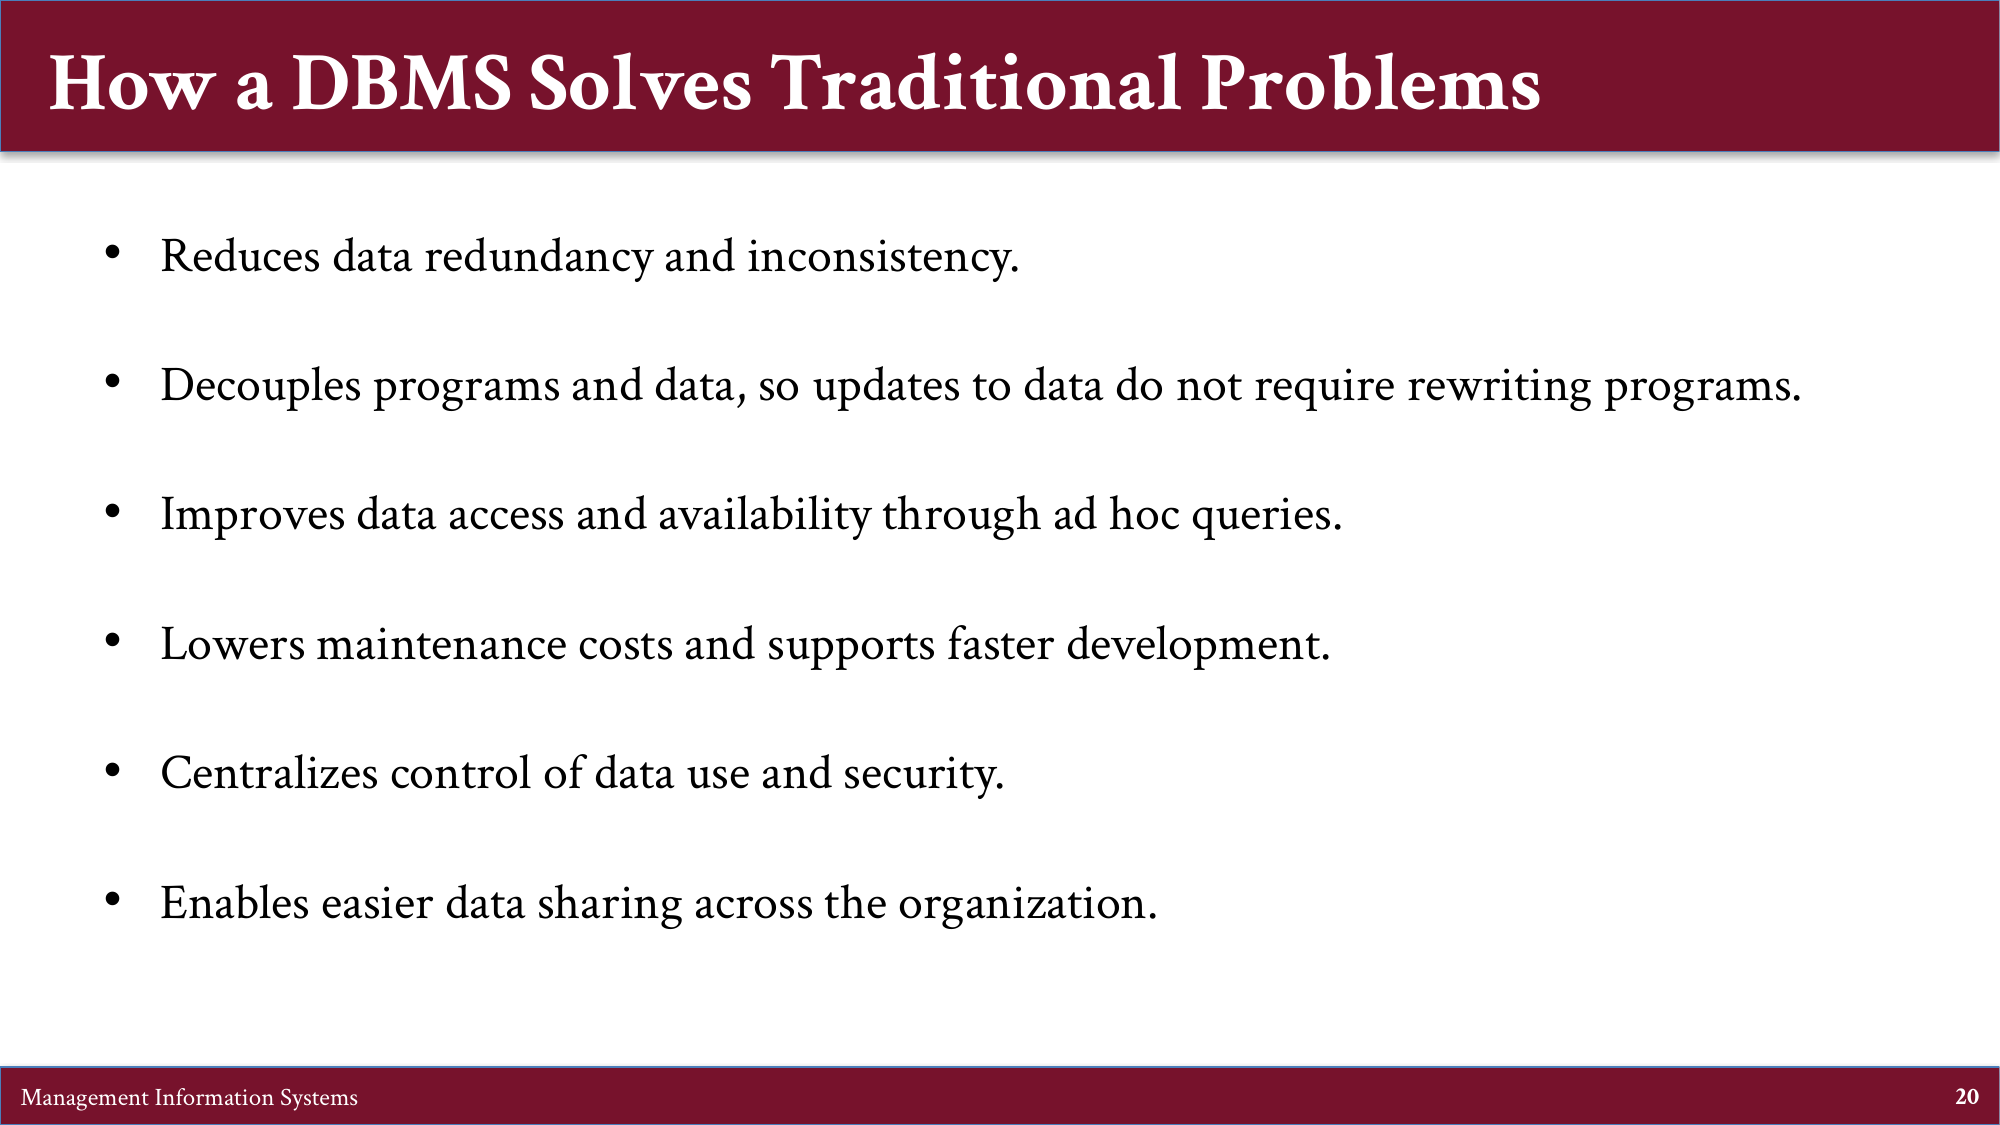

# How a DBMS Solves Traditional Problems
Reduces data redundancy and inconsistency.

Decouples programs and data, so updates to data do not require rewriting programs.

Improves data access and availability through ad hoc queries.

Lowers maintenance costs and supports faster development.

Centralizes control of data use and security.

Enables easier data sharing across the organization.

 Management Information Systems
20